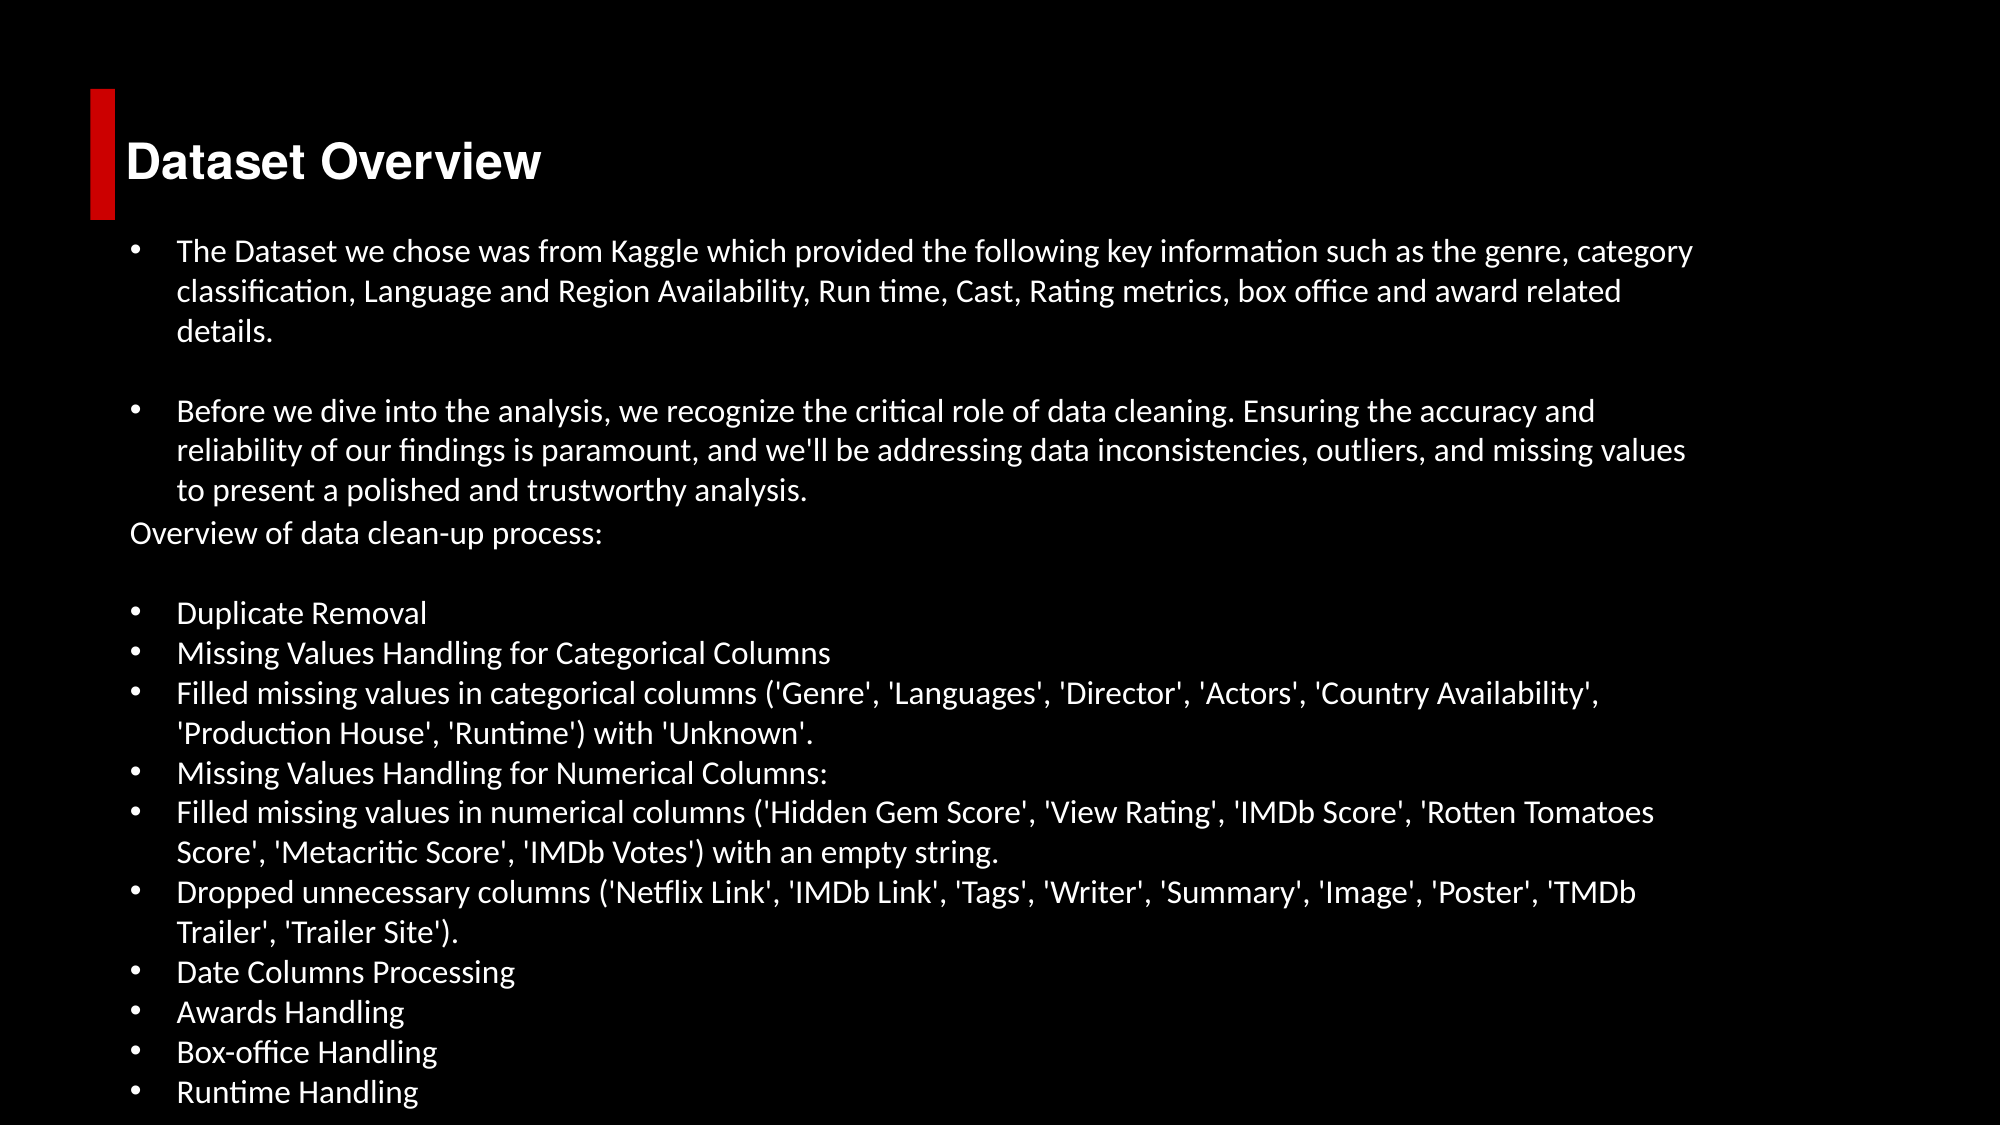

Dataset Overview

The Dataset we chose was from Kaggle which provided the following key information such as the genre, category classification, Language and Region Availability, Run time, Cast, Rating metrics, box office and award related details.
Before we dive into the analysis, we recognize the critical role of data cleaning. Ensuring the accuracy and reliability of our findings is paramount, and we'll be addressing data inconsistencies, outliers, and missing values to present a polished and trustworthy analysis.
Overview of data clean-up process:

Duplicate Removal
Missing Values Handling for Categorical Columns
Filled missing values in categorical columns ('Genre', 'Languages', 'Director', 'Actors', 'Country Availability', 'Production House', 'Runtime') with 'Unknown'.
Missing Values Handling for Numerical Columns:
Filled missing values in numerical columns ('Hidden Gem Score', 'View Rating', 'IMDb Score', 'Rotten Tomatoes Score', 'Metacritic Score', 'IMDb Votes') with an empty string.
Dropped unnecessary columns ('Netflix Link', 'IMDb Link', 'Tags', 'Writer', 'Summary', 'Image', 'Poster', 'TMDb Trailer', 'Trailer Site').
Date Columns Processing
Awards Handling
Box-office Handling
Runtime Handling